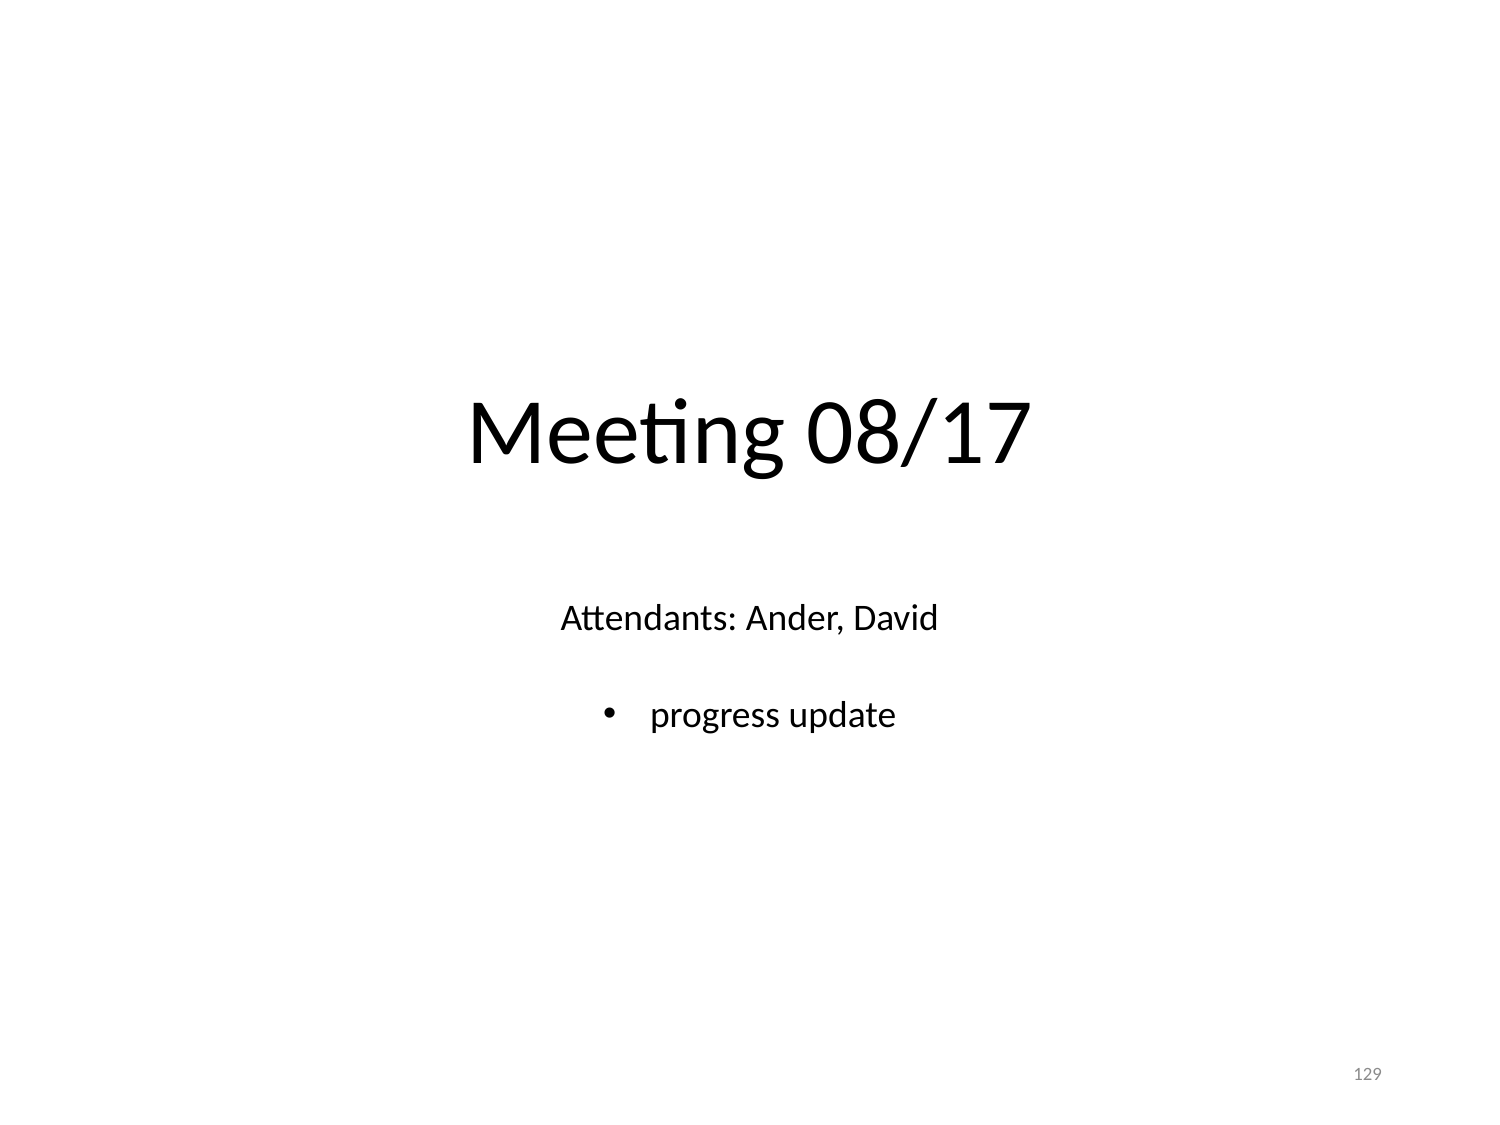

# Meeting 08/17
Attendants: Ander, David

progress update
129